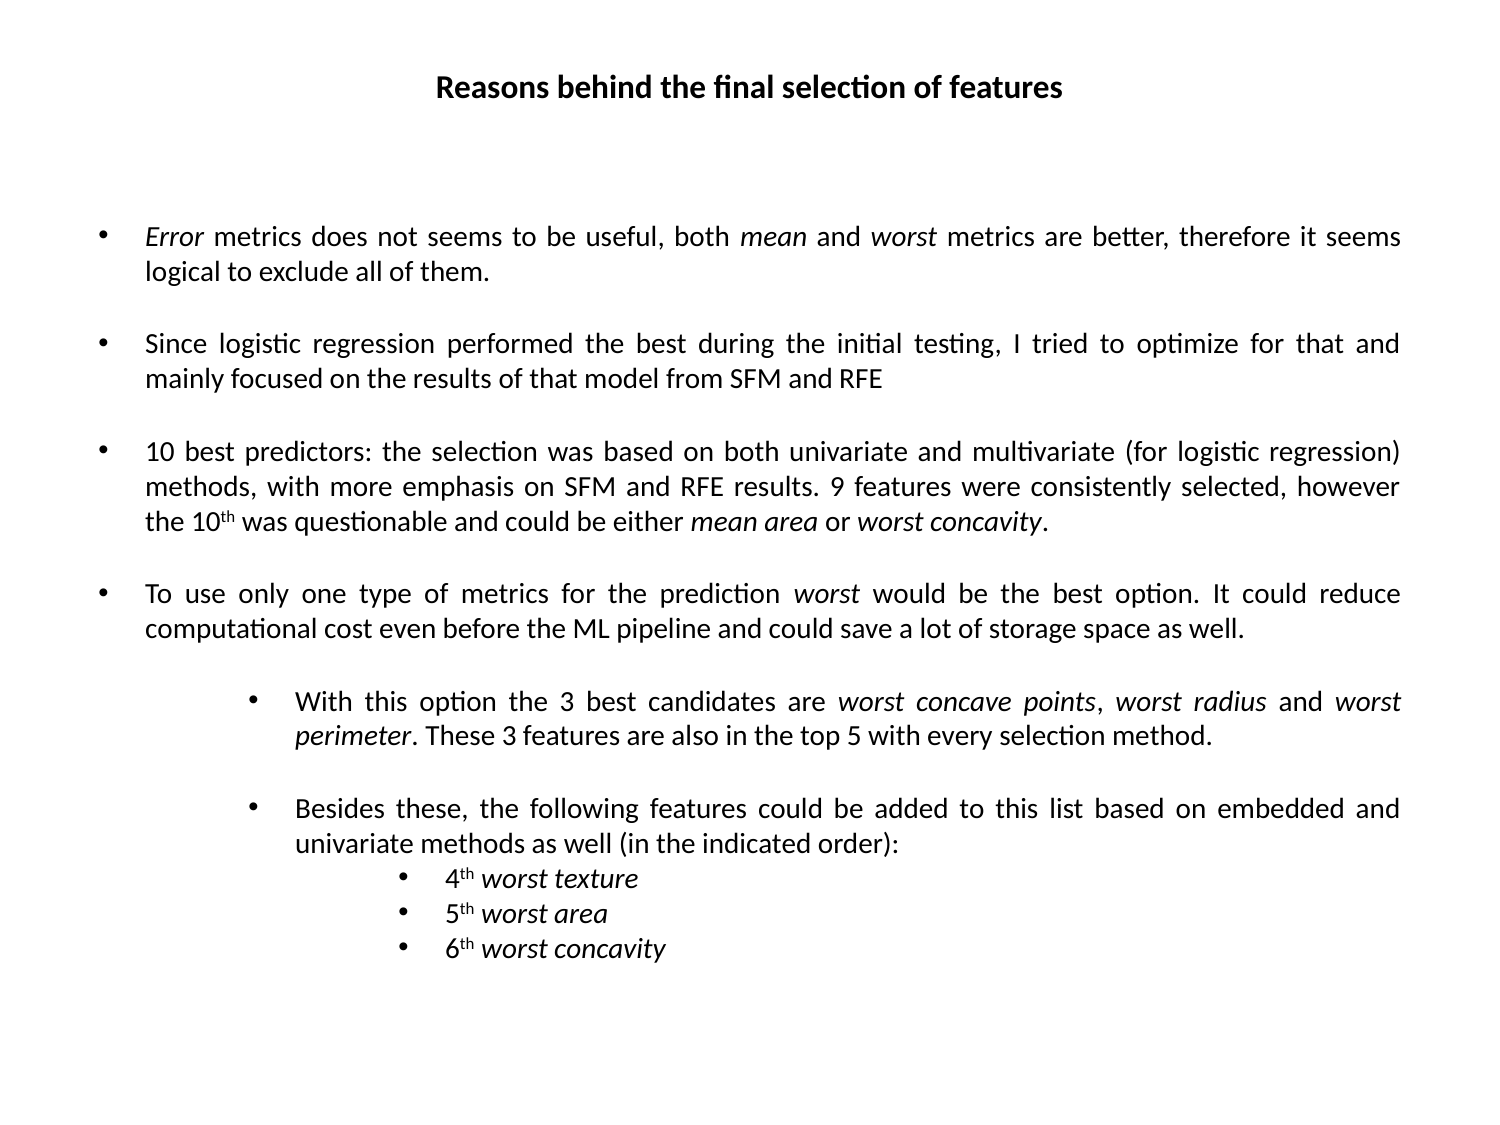

Reasons behind the final selection of features
Error metrics does not seems to be useful, both mean and worst metrics are better, therefore it seems logical to exclude all of them.
Since logistic regression performed the best during the initial testing, I tried to optimize for that and mainly focused on the results of that model from SFM and RFE
10 best predictors: the selection was based on both univariate and multivariate (for logistic regression) methods, with more emphasis on SFM and RFE results. 9 features were consistently selected, however the 10th was questionable and could be either mean area or worst concavity.
To use only one type of metrics for the prediction worst would be the best option. It could reduce computational cost even before the ML pipeline and could save a lot of storage space as well.
With this option the 3 best candidates are worst concave points, worst radius and worst perimeter. These 3 features are also in the top 5 with every selection method.
Besides these, the following features could be added to this list based on embedded and univariate methods as well (in the indicated order):
4th worst texture
5th worst area
6th worst concavity